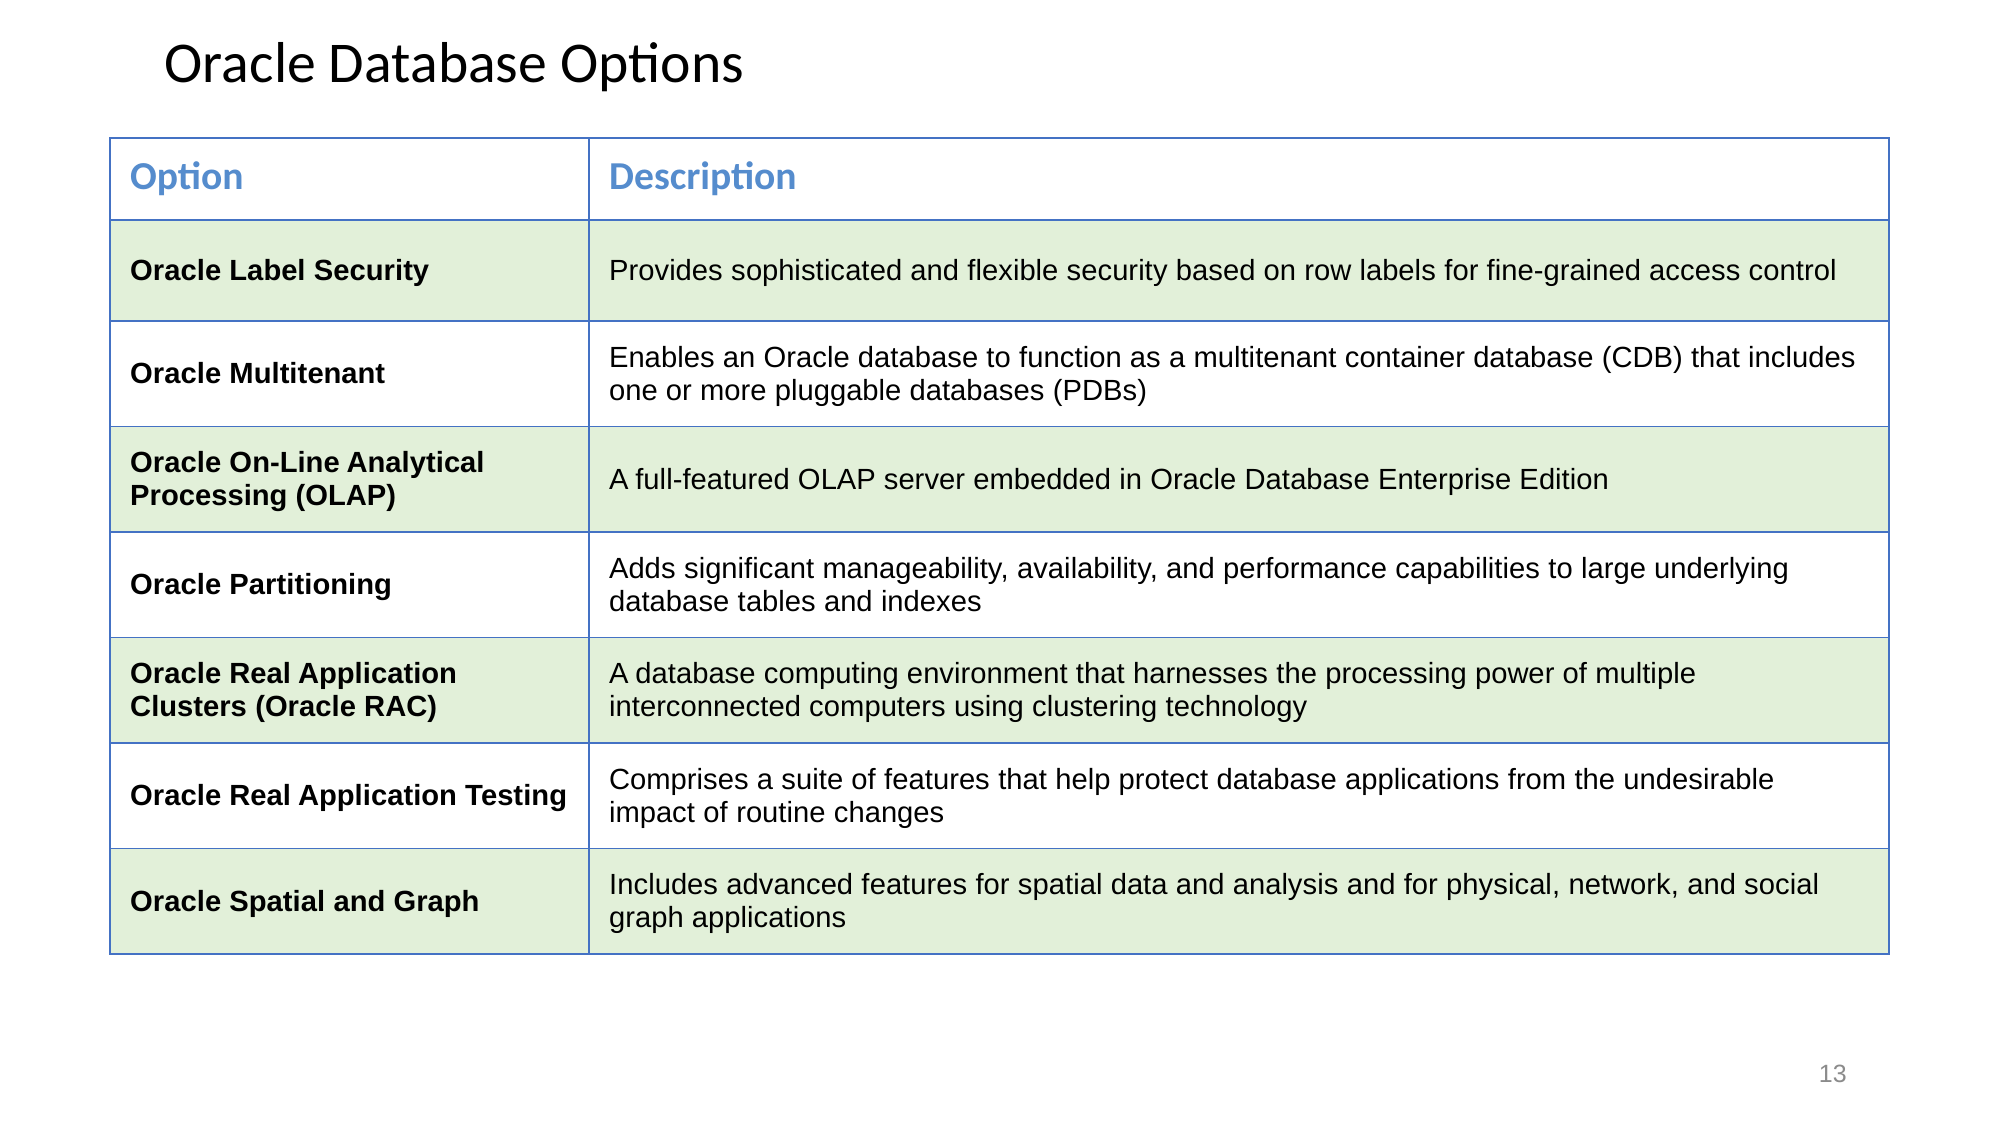

# Oracle Database Options
| Option | Description |
| --- | --- |
| Oracle Label Security | Provides sophisticated and flexible security based on row labels for fine-grained access control |
| Oracle Multitenant | Enables an Oracle database to function as a multitenant container database (CDB) that includes one or more pluggable databases (PDBs) |
| Oracle On-Line Analytical Processing (OLAP) | A full-featured OLAP server embedded in Oracle Database Enterprise Edition |
| Oracle Partitioning | Adds significant manageability, availability, and performance capabilities to large underlying database tables and indexes |
| Oracle Real Application Clusters (Oracle RAC) | A database computing environment that harnesses the processing power of multiple interconnected computers using clustering technology |
| Oracle Real Application Testing | Comprises a suite of features that help protect database applications from the undesirable impact of routine changes |
| Oracle Spatial and Graph | Includes advanced features for spatial data and analysis and for physical, network, and social graph applications |
13